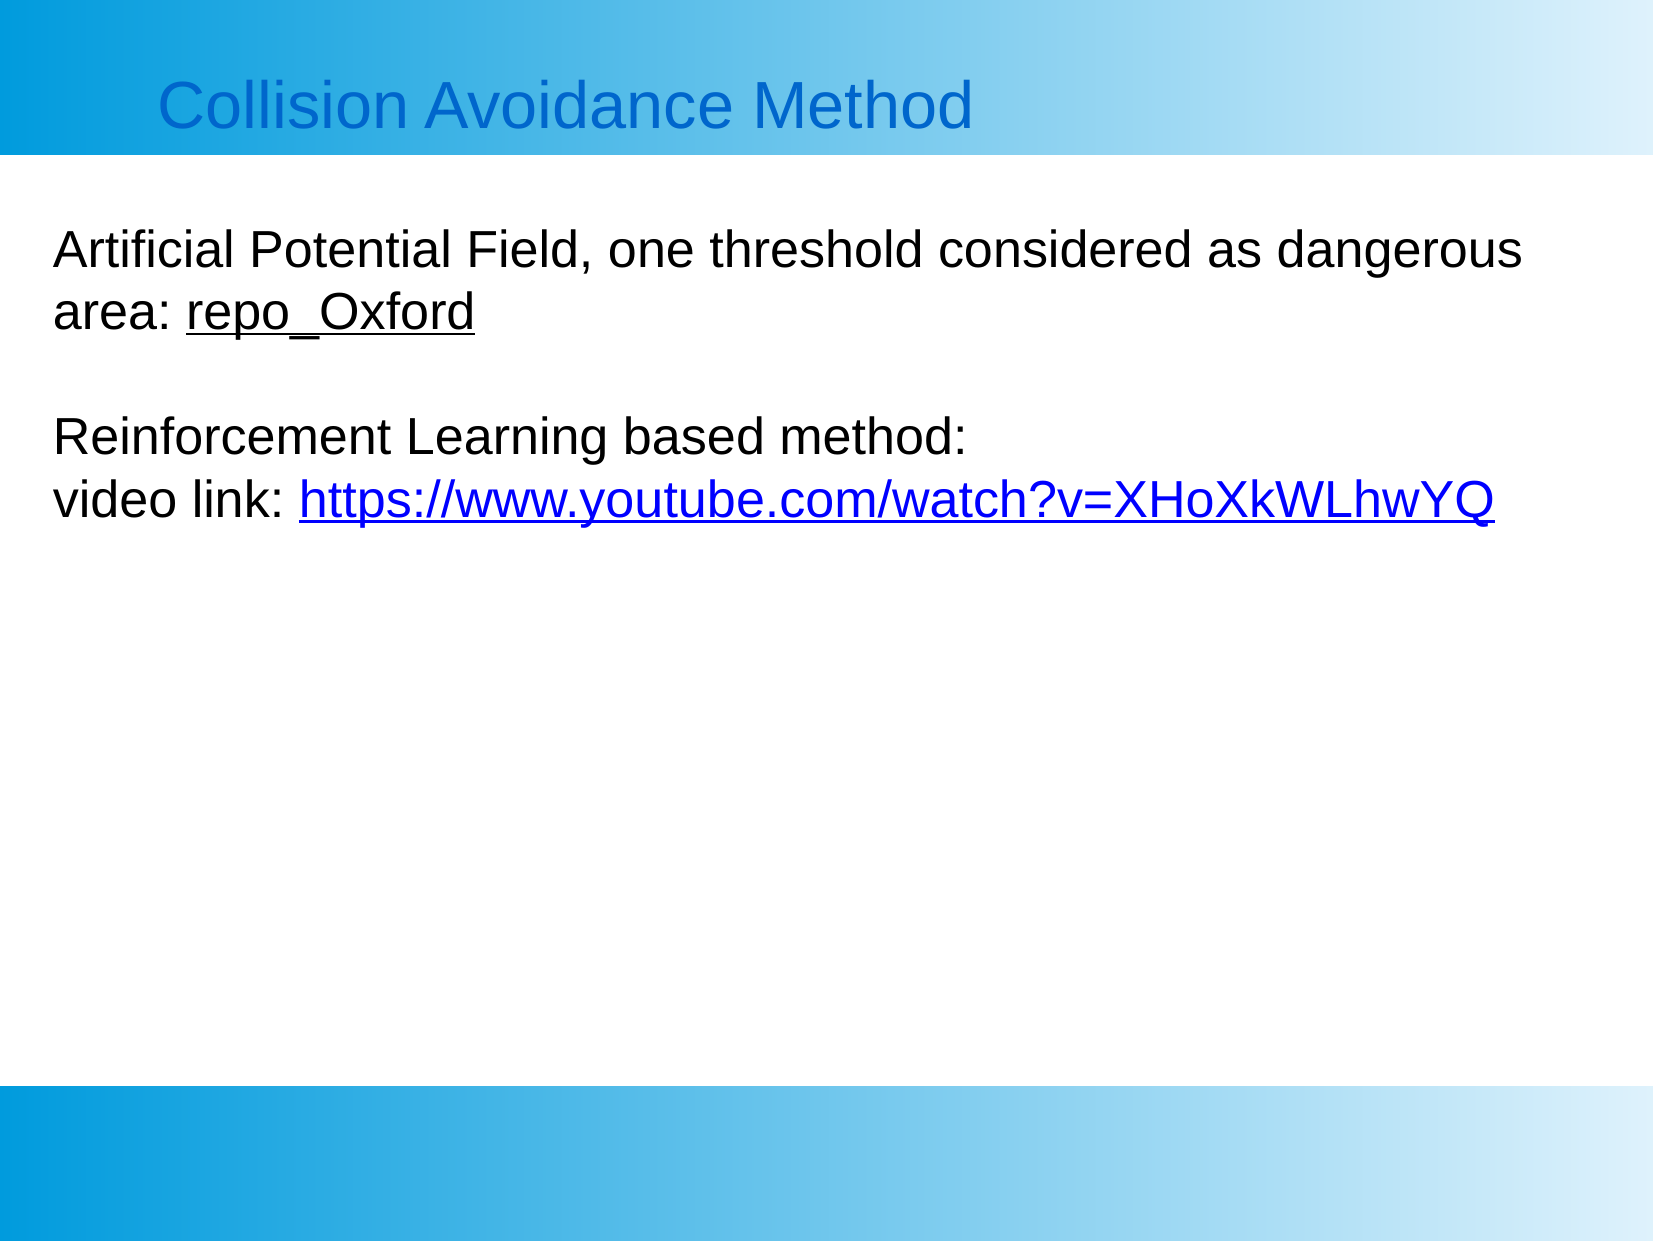

Collision Avoidance Method
Artificial Potential Field, one threshold considered as dangerous area: repo_Oxford

Reinforcement Learning based method:
video link: https://www.youtube.com/watch?v=XHoXkWLhwYQ